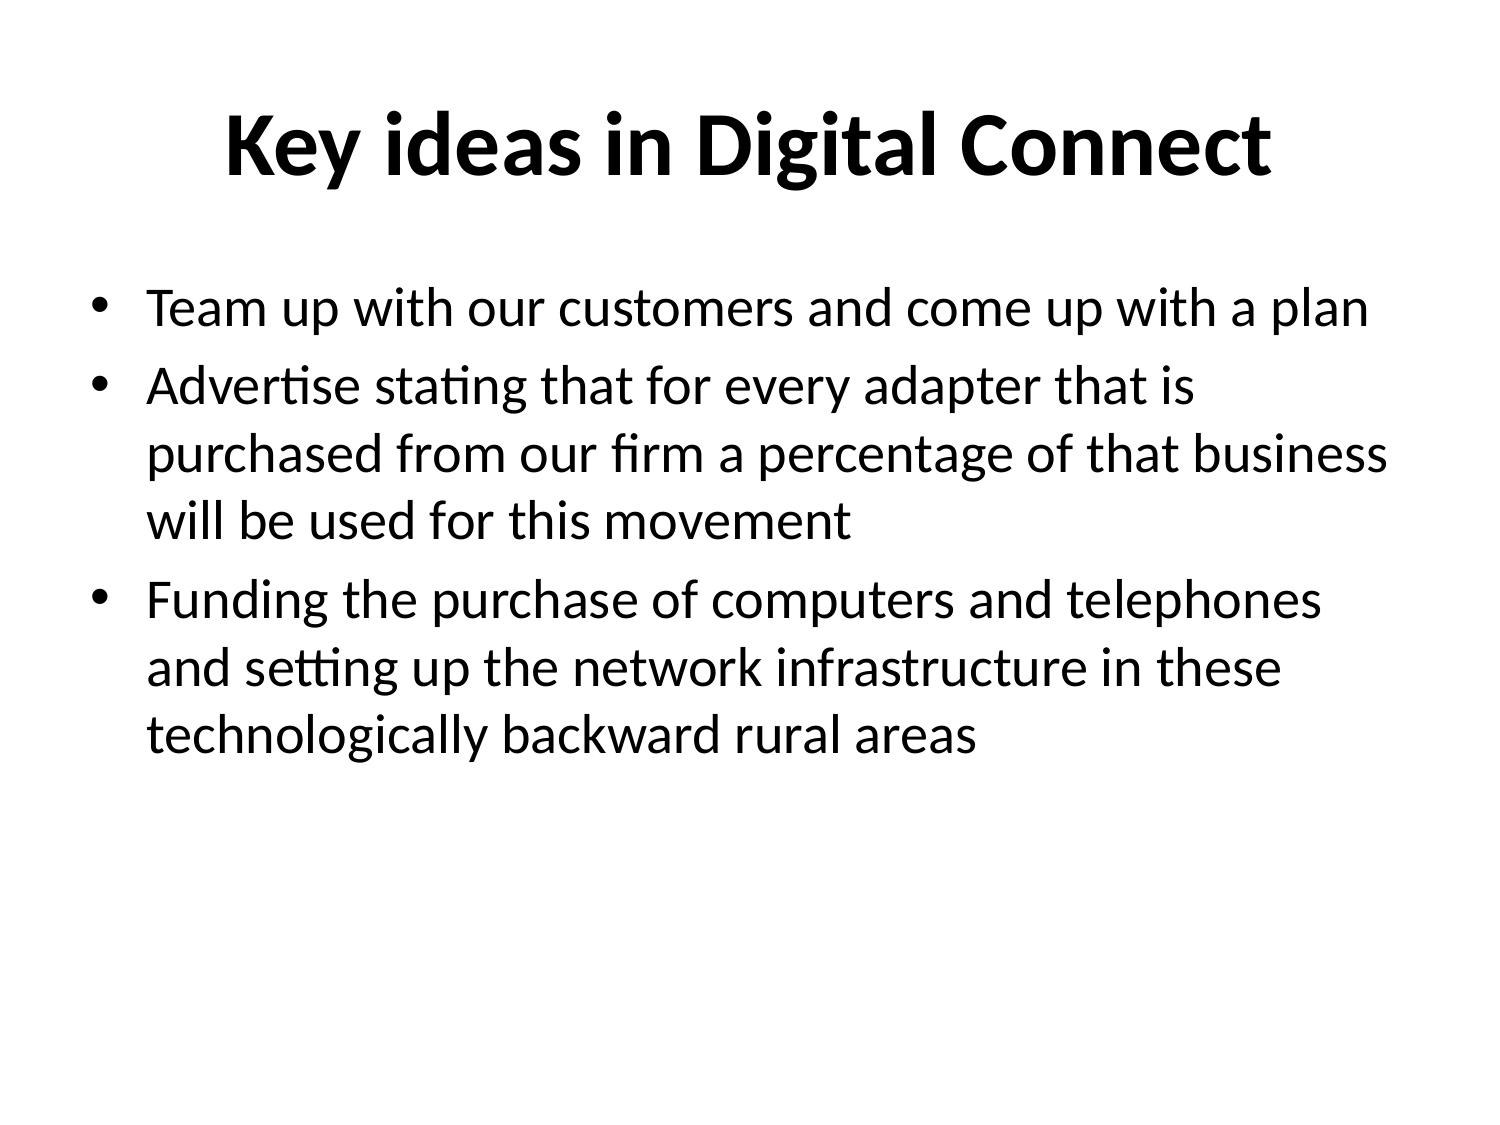

# Key ideas in Digital Connect
Team up with our customers and come up with a plan
Advertise stating that for every adapter that is purchased from our firm a percentage of that business will be used for this movement
Funding the purchase of computers and telephones and setting up the network infrastructure in these technologically backward rural areas